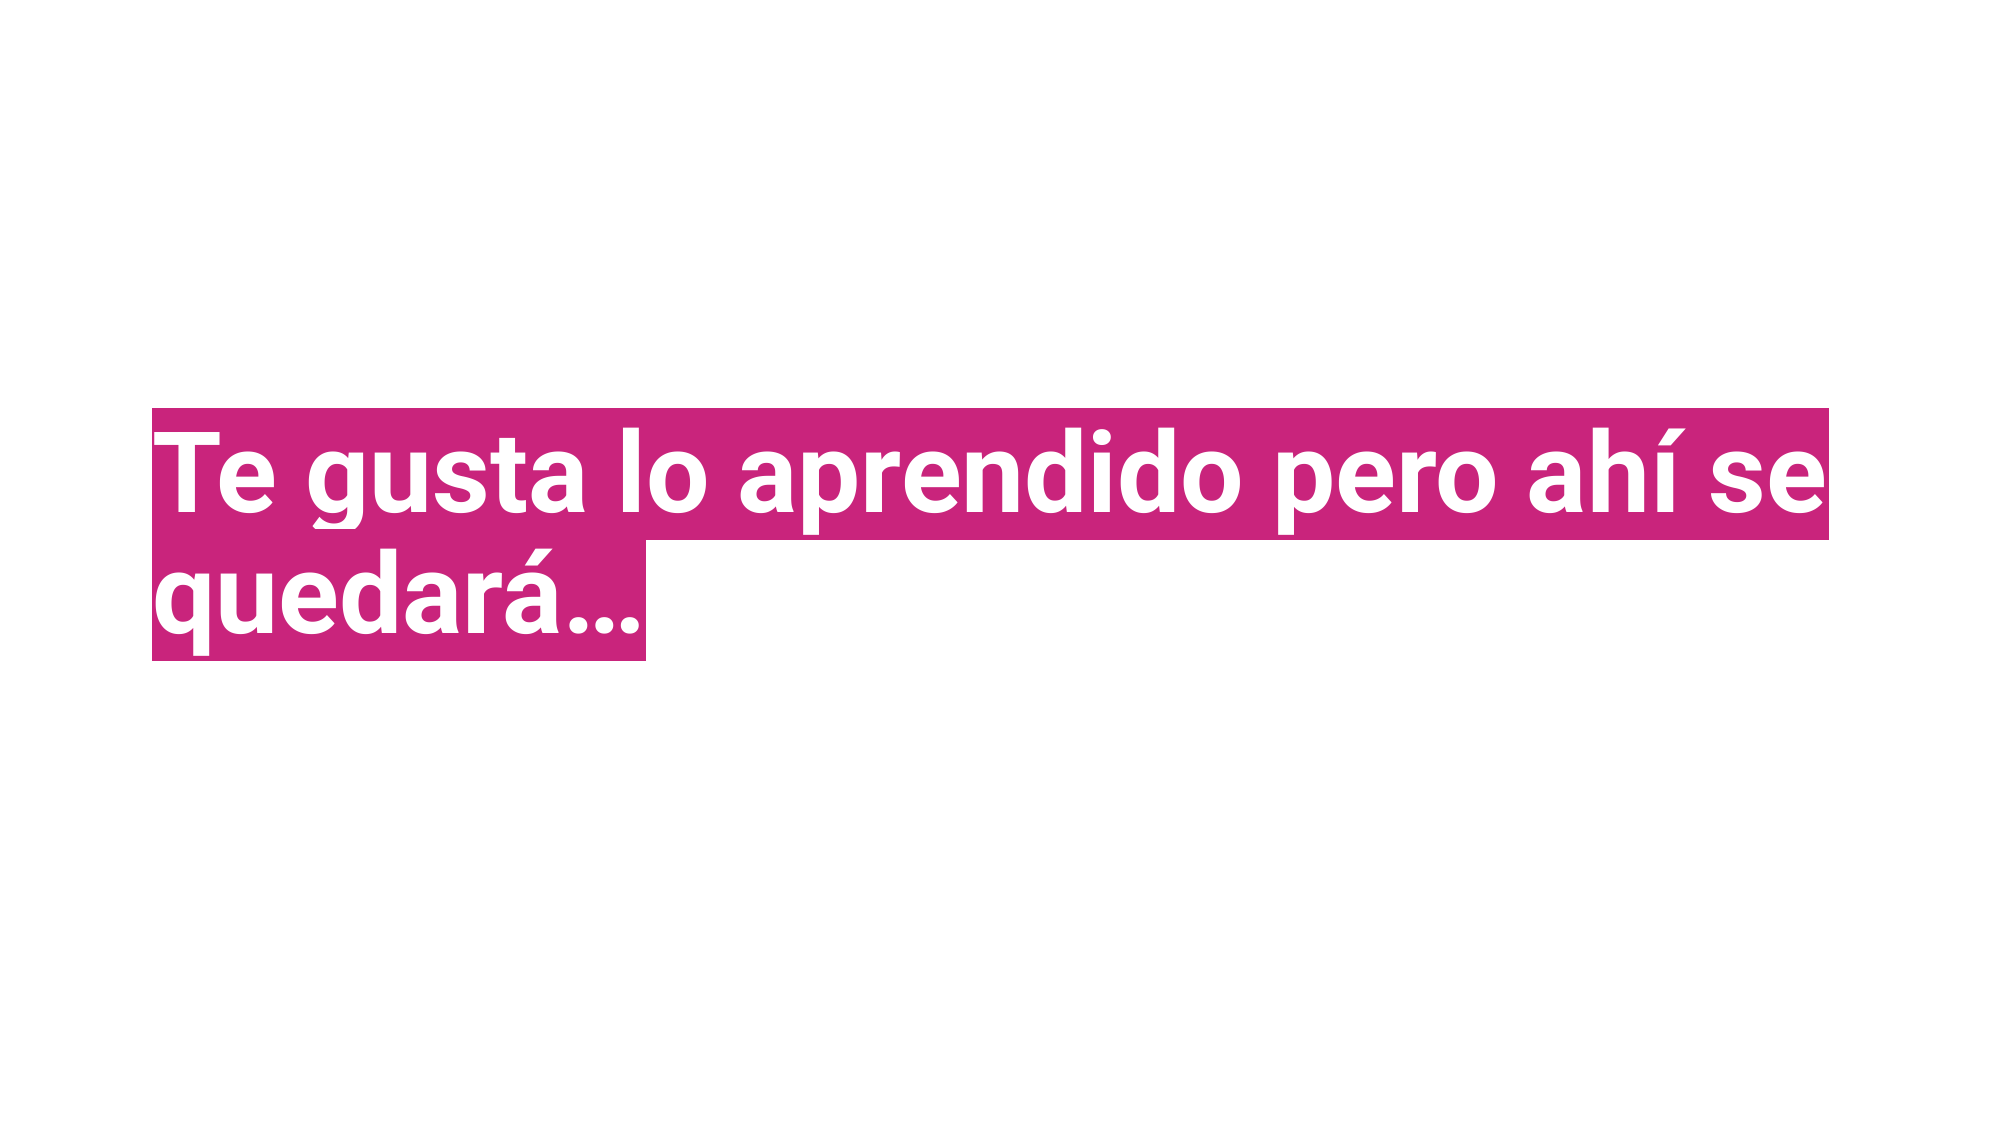

Te gusta lo aprendido pero ahí se quedará…